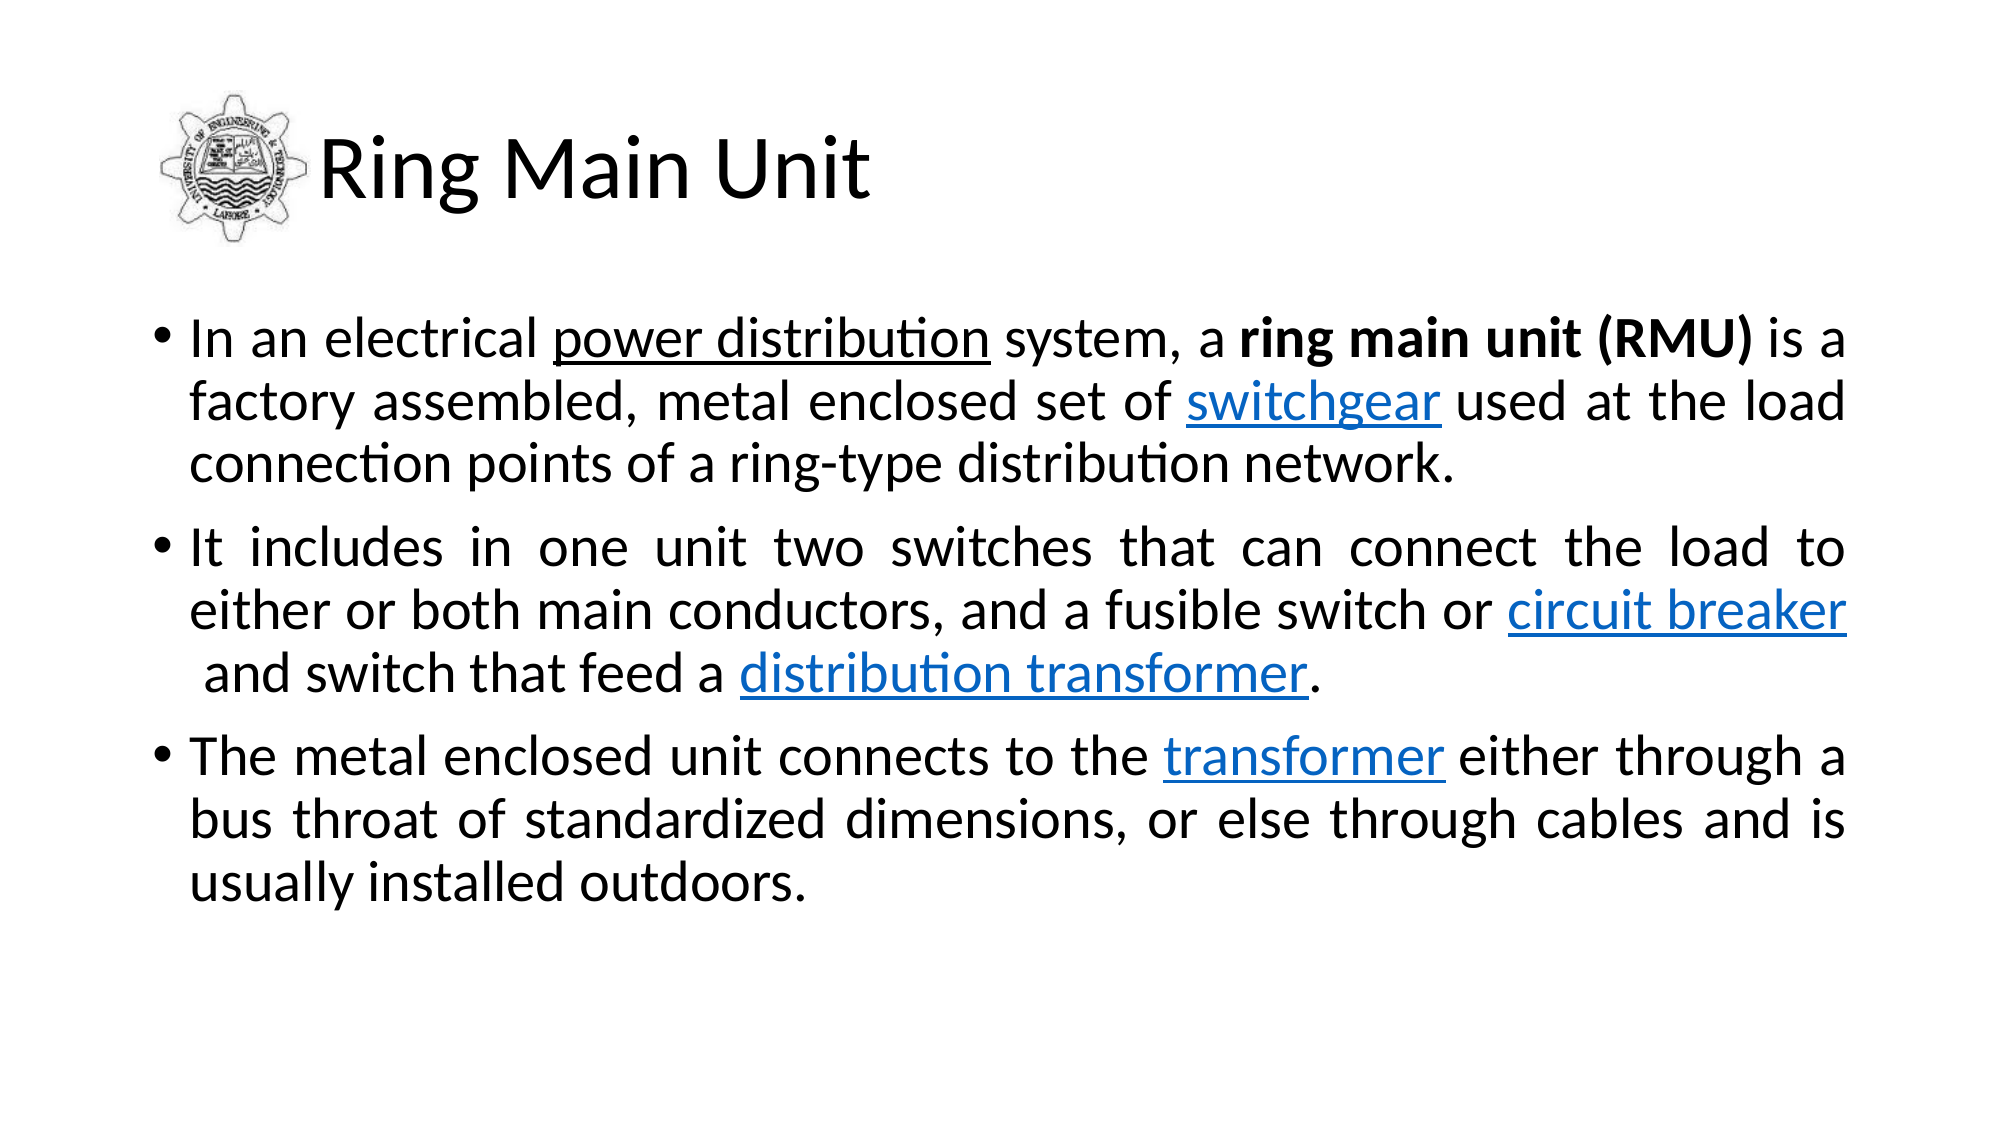

# Ring Main Unit
In an electrical power distribution system, a ring main unit (RMU) is a factory assembled, metal enclosed set of switchgear used at the load connection points of a ring-type distribution network.
It includes in one unit two switches that can connect the load to either or both main conductors, and a fusible switch or circuit breaker and switch that feed a distribution transformer.
The metal enclosed unit connects to the transformer either through a bus throat of standardized dimensions, or else through cables and is usually installed outdoors.